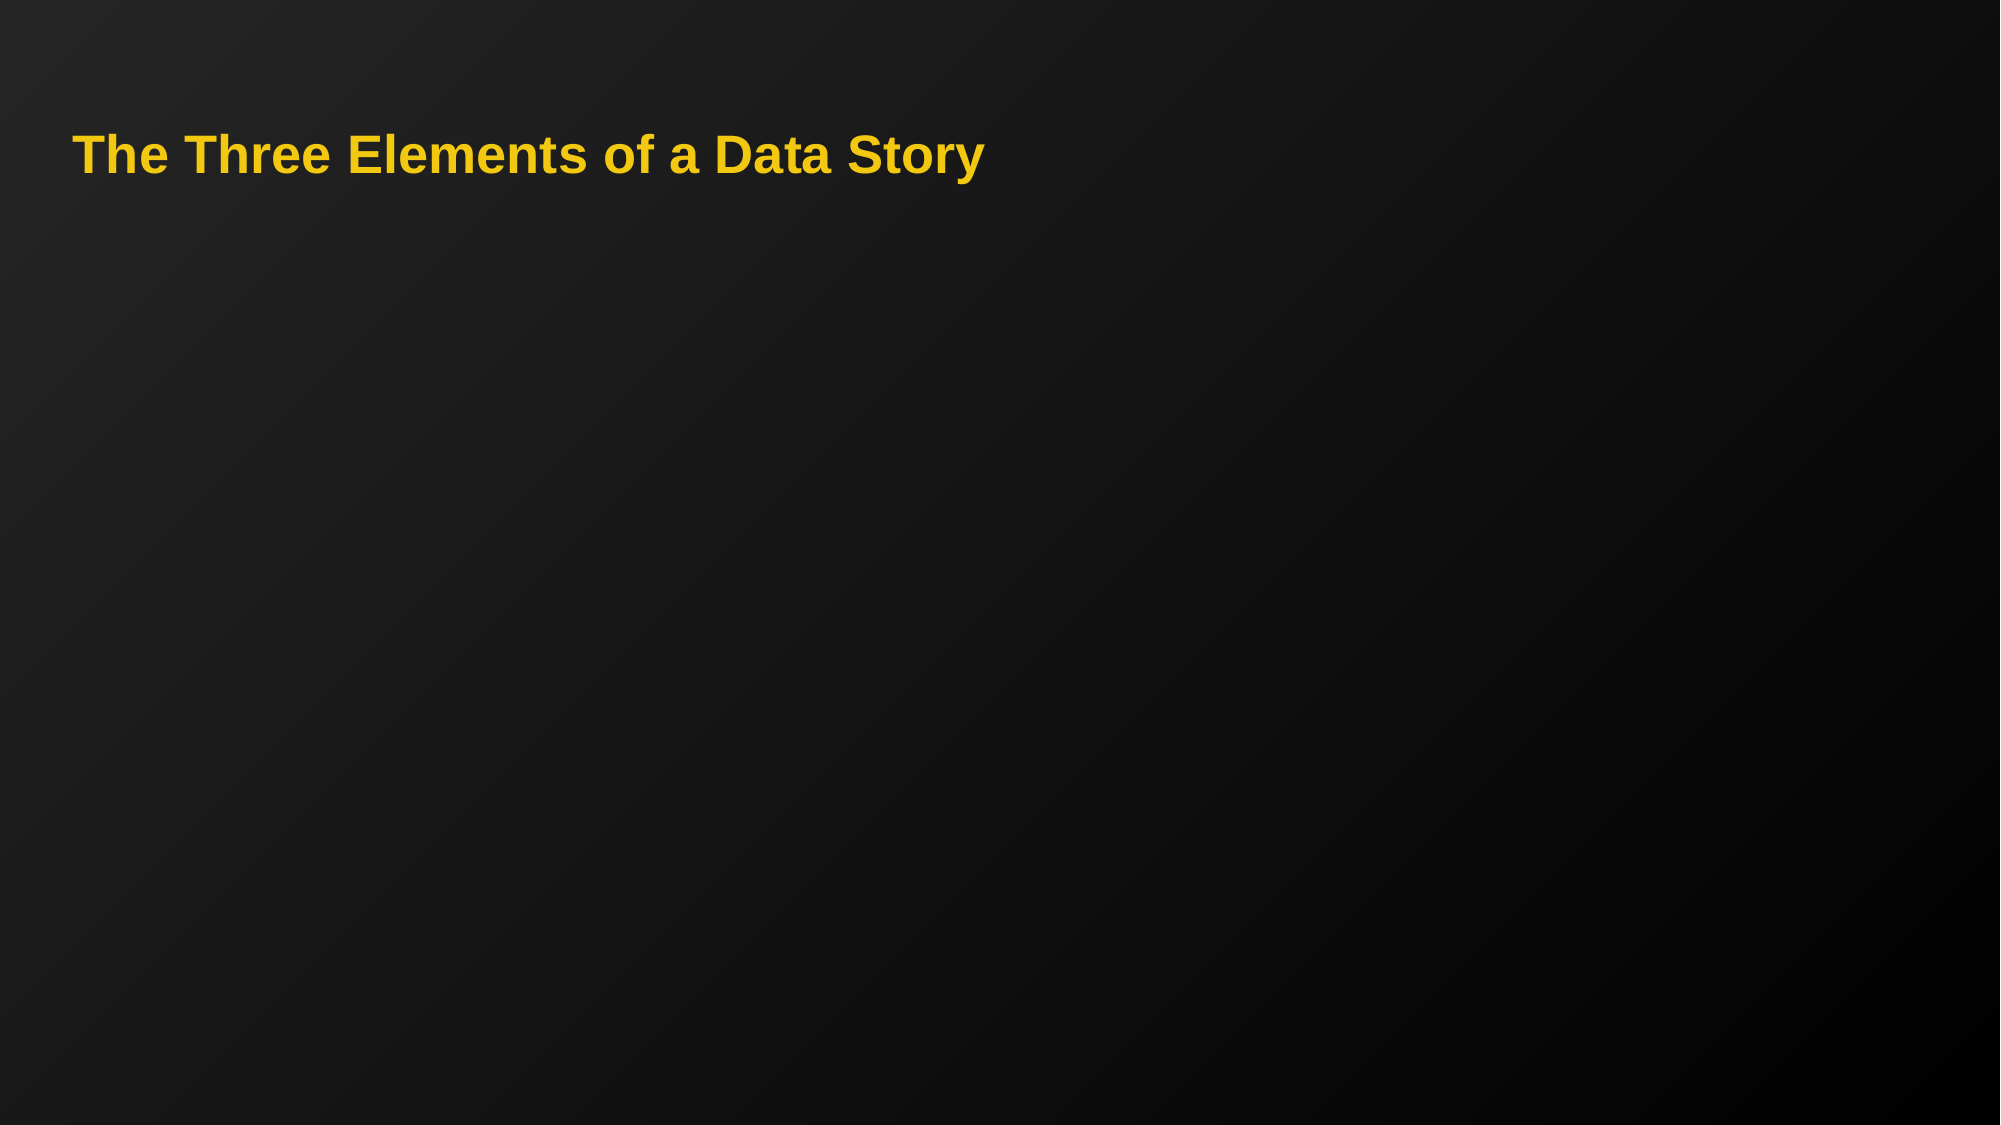

# The Three Elements of a Data Story